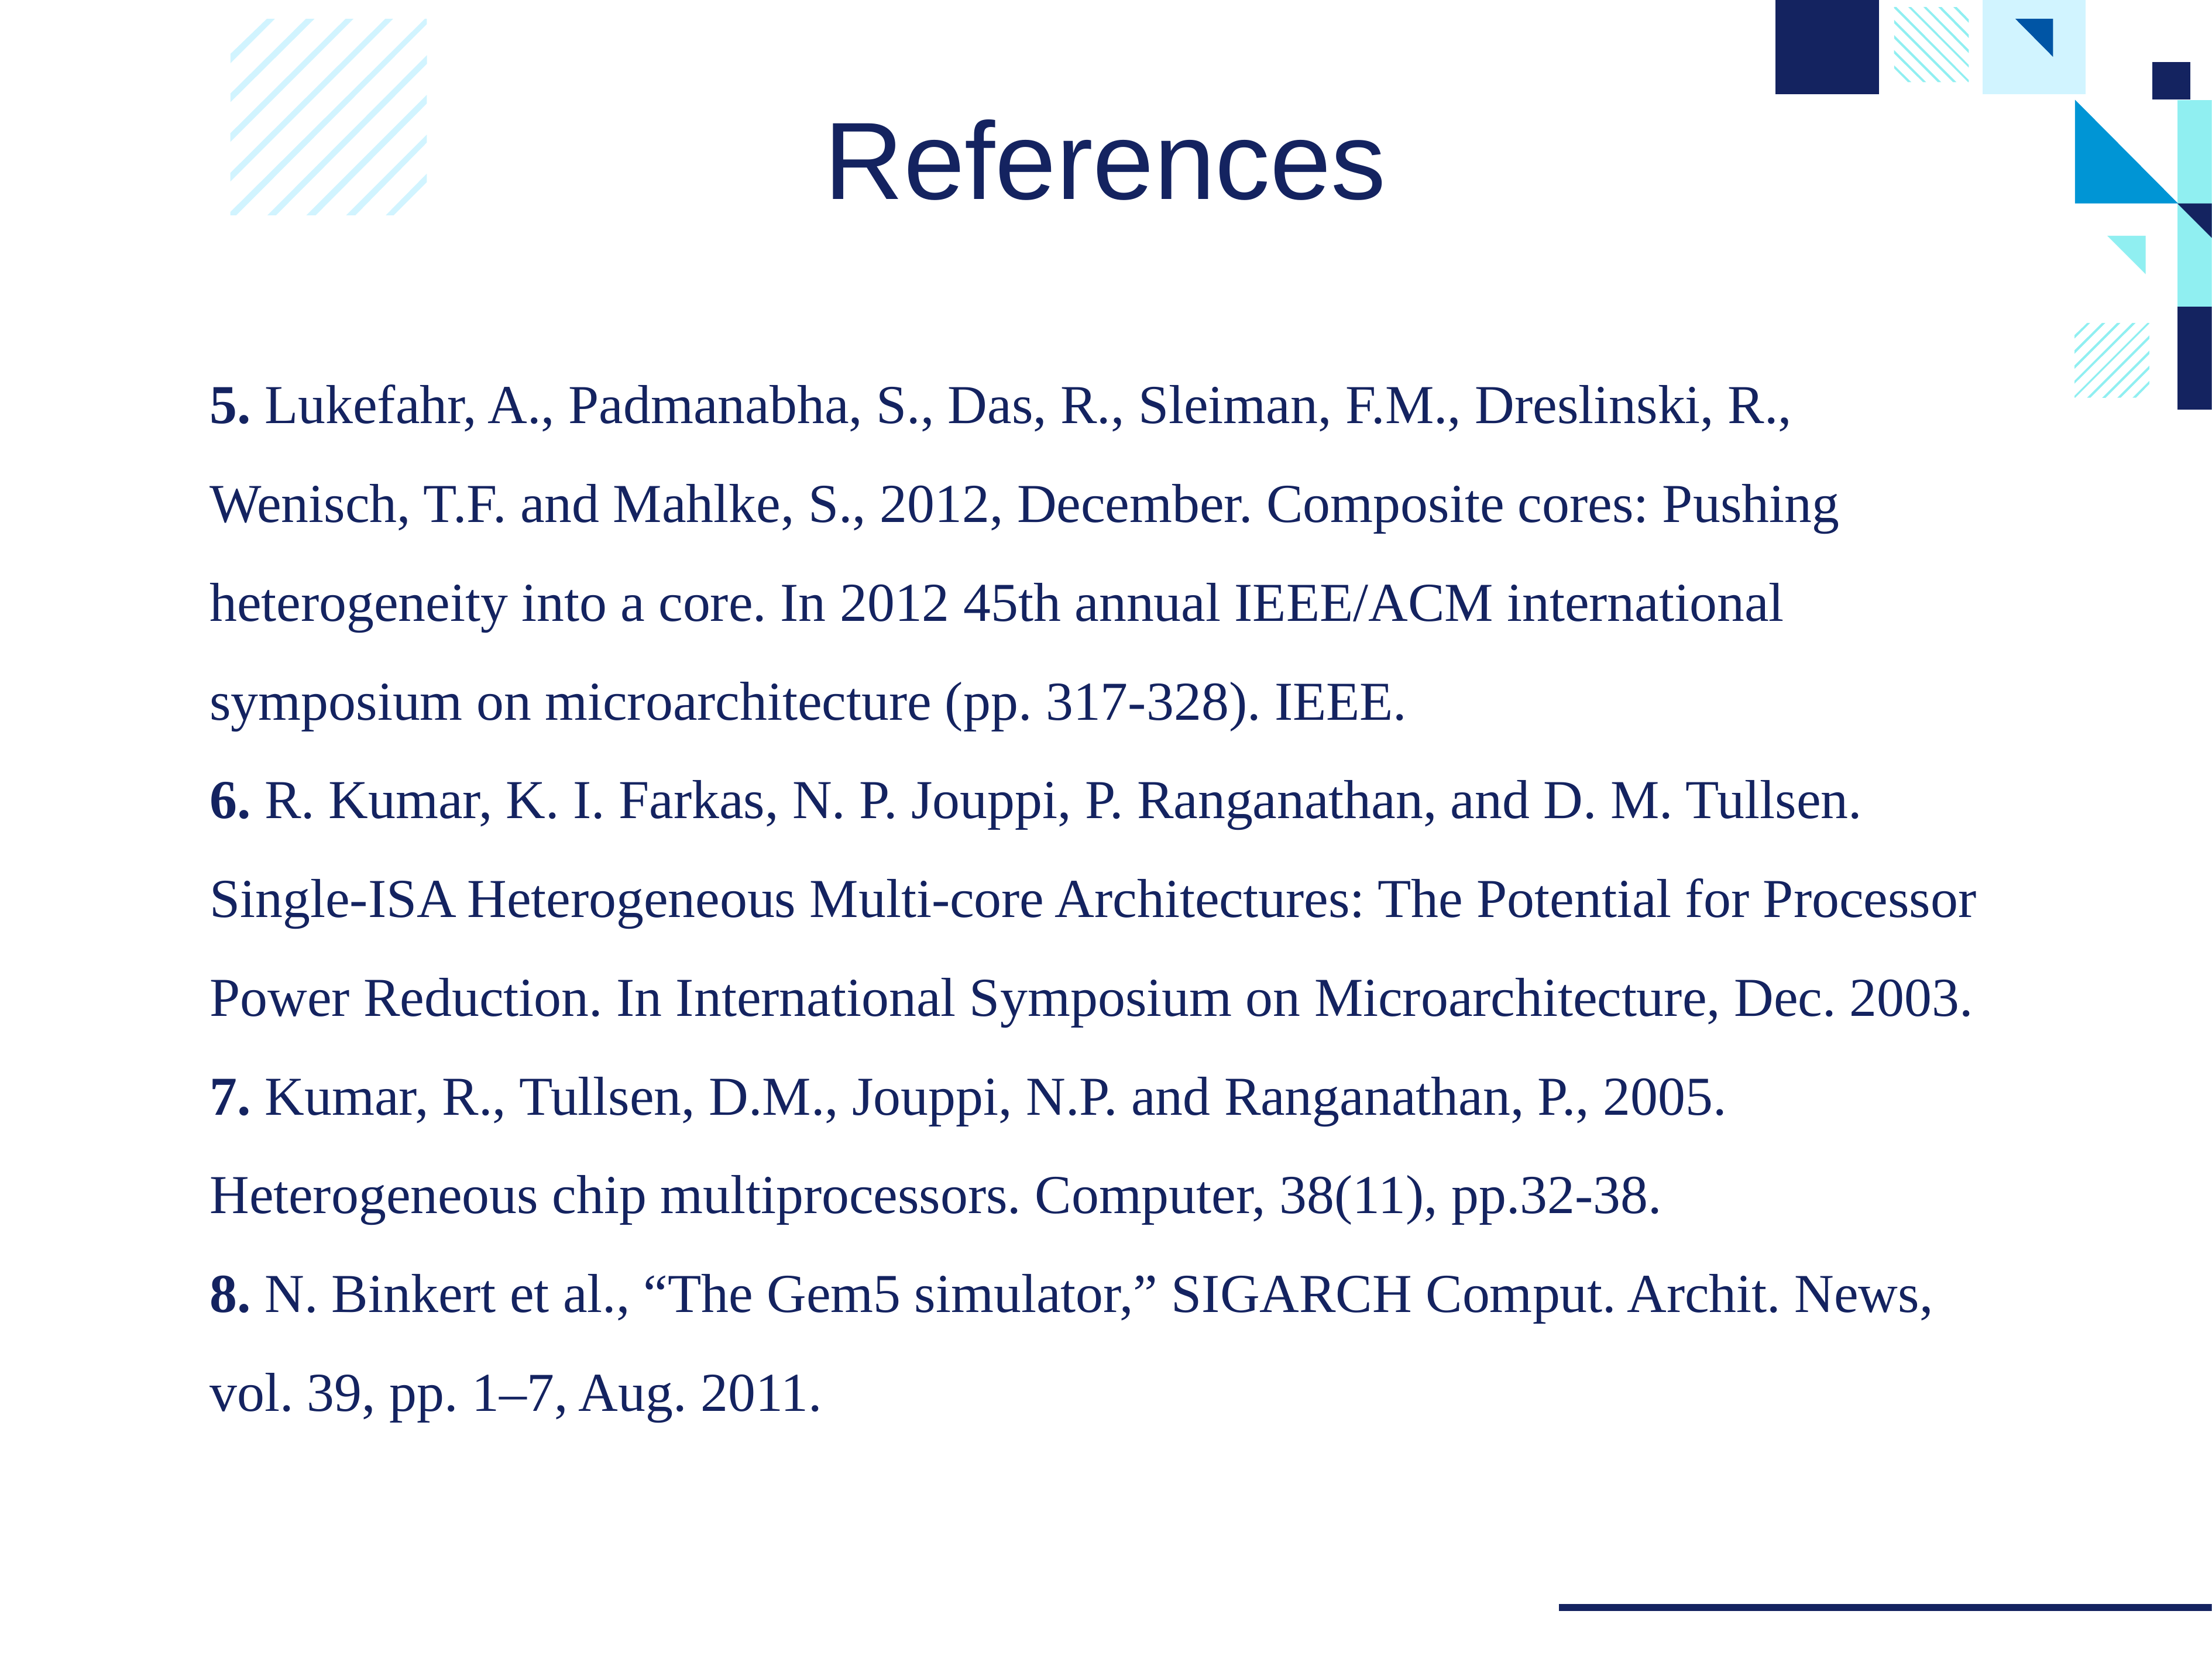

# References
5. Lukefahr, A., Padmanabha, S., Das, R., Sleiman, F.M., Dreslinski, R., Wenisch, T.F. and Mahlke, S., 2012, December. Composite cores: Pushing heterogeneity into a core. In 2012 45th annual IEEE/ACM international symposium on microarchitecture (pp. 317-328). IEEE.
6. R. Kumar, K. I. Farkas, N. P. Jouppi, P. Ranganathan, and D. M. Tullsen. Single-ISA Heterogeneous Multi-core Architectures: The Potential for Processor Power Reduction. In International Symposium on Microarchitecture, Dec. 2003.
7. Kumar, R., Tullsen, D.M., Jouppi, N.P. and Ranganathan, P., 2005. Heterogeneous chip multiprocessors. Computer, 38(11), pp.32-38.
8. N. Binkert et al., “The Gem5 simulator,” SIGARCH Comput. Archit. News, vol. 39, pp. 1–7, Aug. 2011.